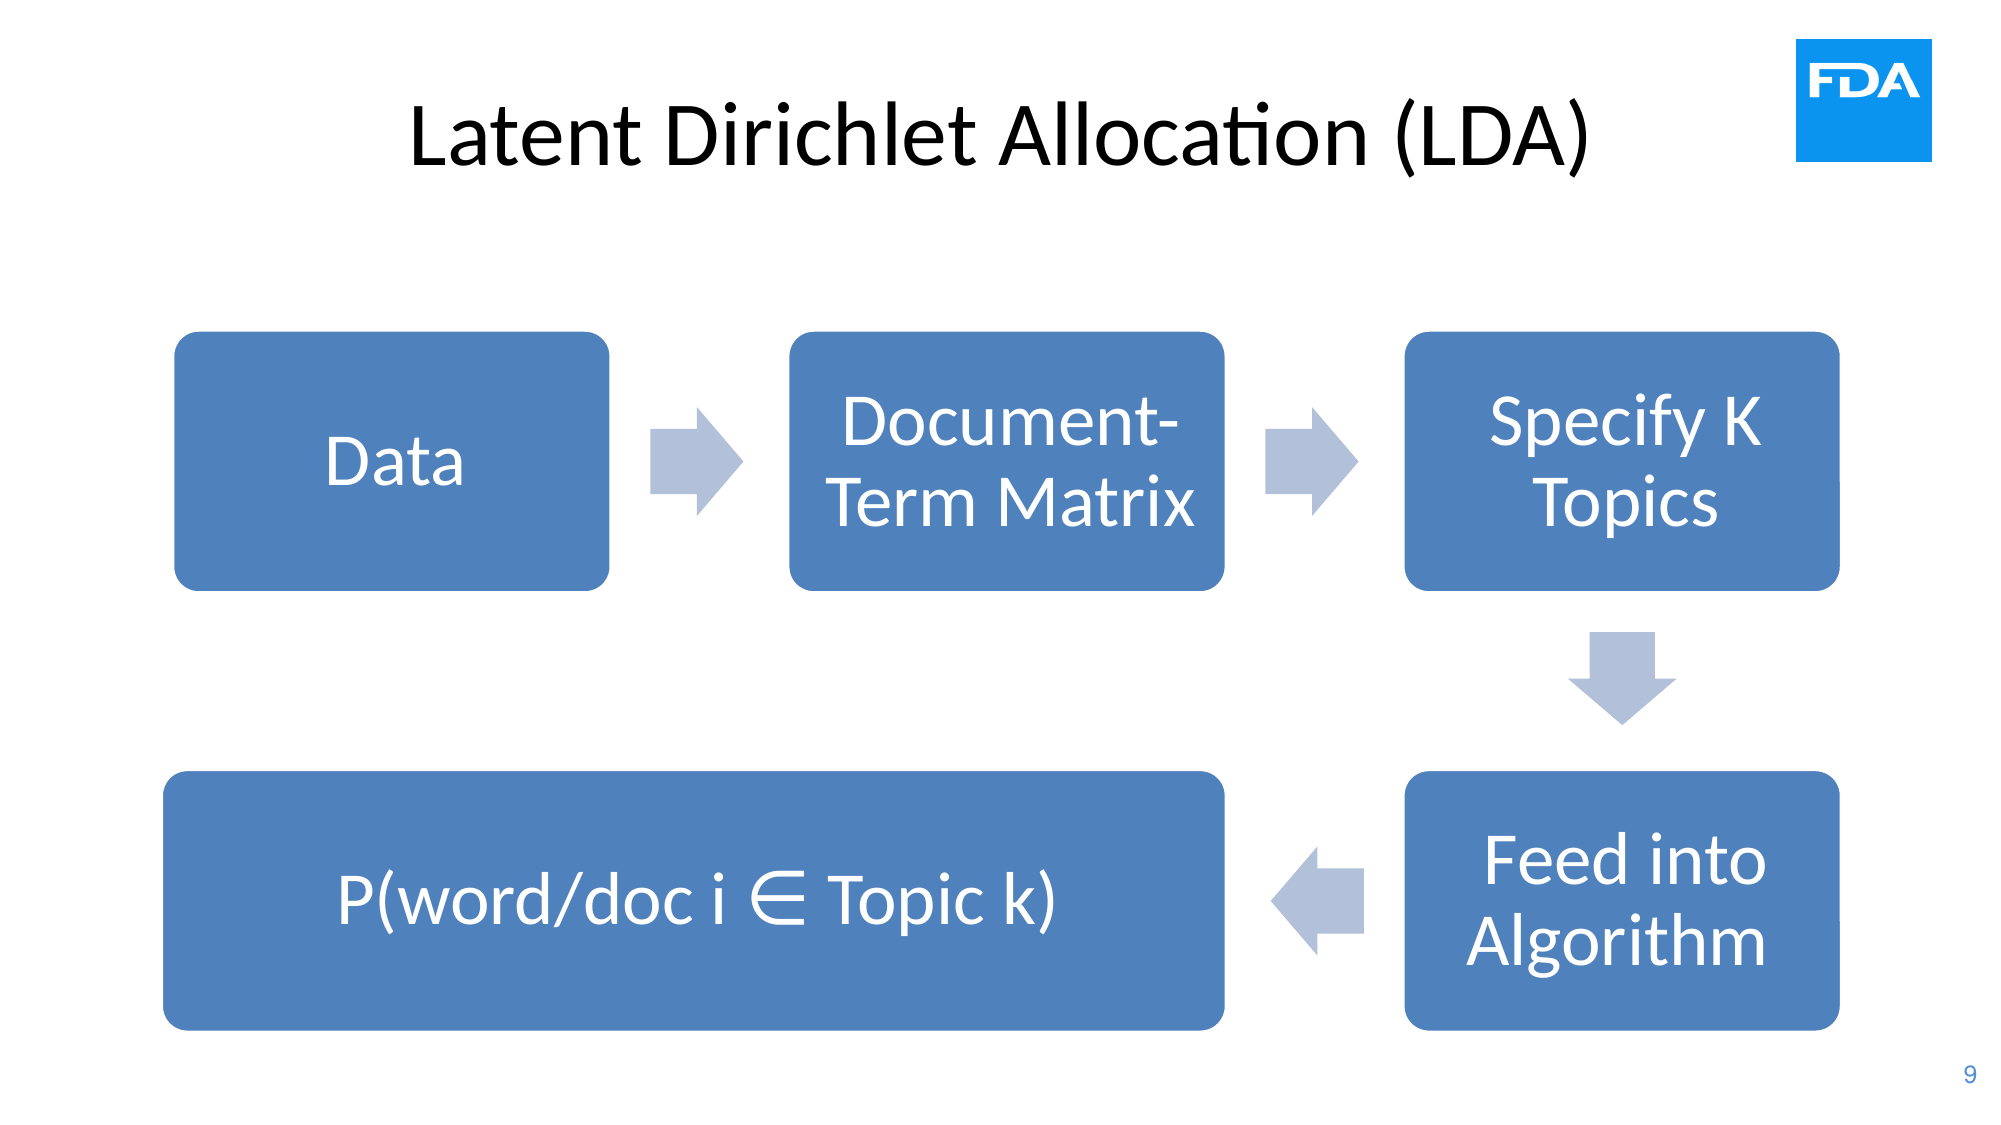

# Latent Dirichlet Allocation (LDA)
Data

Document-Term Matrix

Specify K Topics

Feed into Algorithm

P(word/doc i ∈ Topic k)